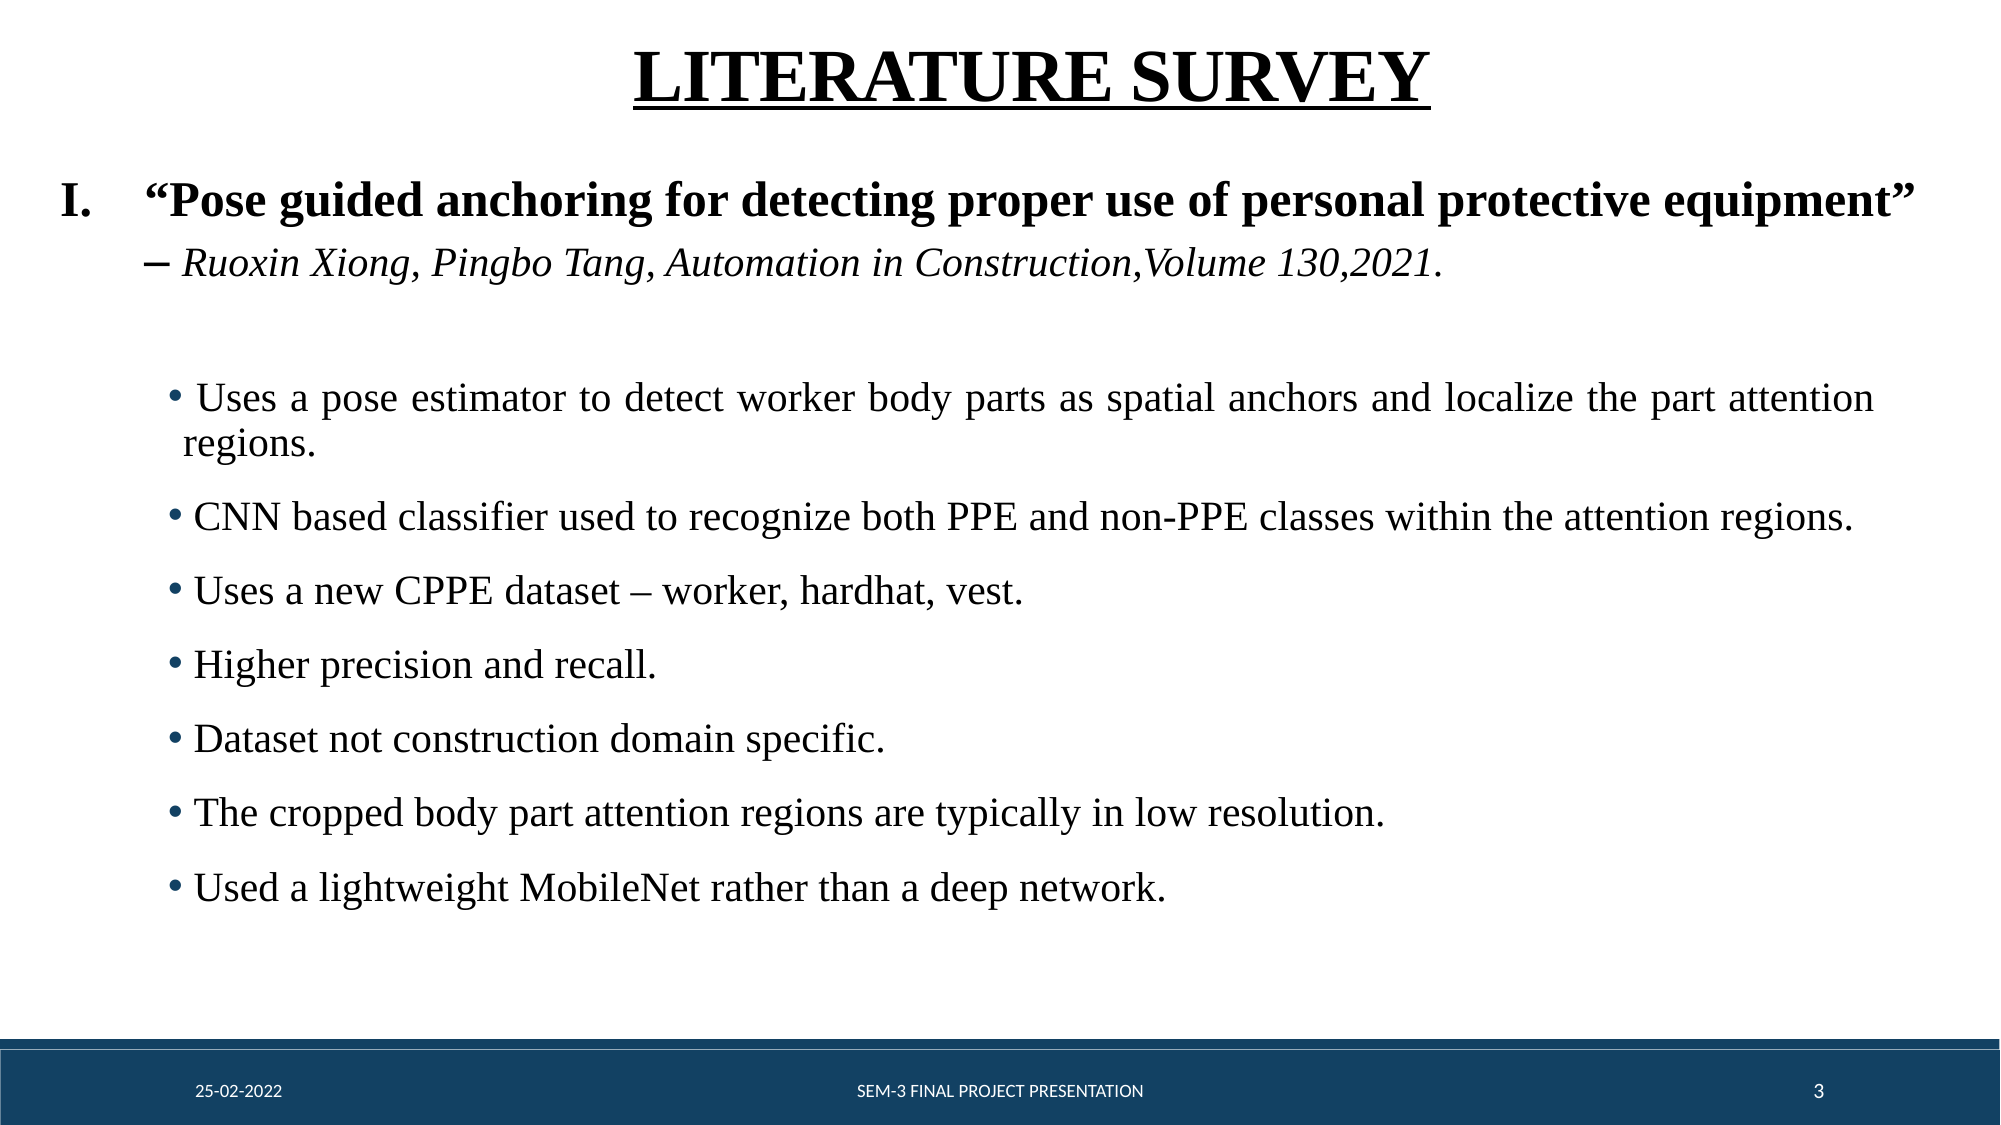

LITERATURE SURVEY
“Pose guided anchoring for detecting proper use of personal protective equipment” – Ruoxin Xiong, Pingbo Tang, Automation in Construction,Volume 130,2021.

 Uses a pose estimator to detect worker body parts as spatial anchors and localize the part attention regions.
 CNN based classifier used to recognize both PPE and non-PPE classes within the attention regions.
 Uses a new CPPE dataset – worker, hardhat, vest.
 Higher precision and recall.
 Dataset not construction domain specific.
 The cropped body part attention regions are typically in low resolution.
 Used a lightweight MobileNet rather than a deep network.
25-02-2022
SEM-3 FINAL PROJECT PRESENTATION
3